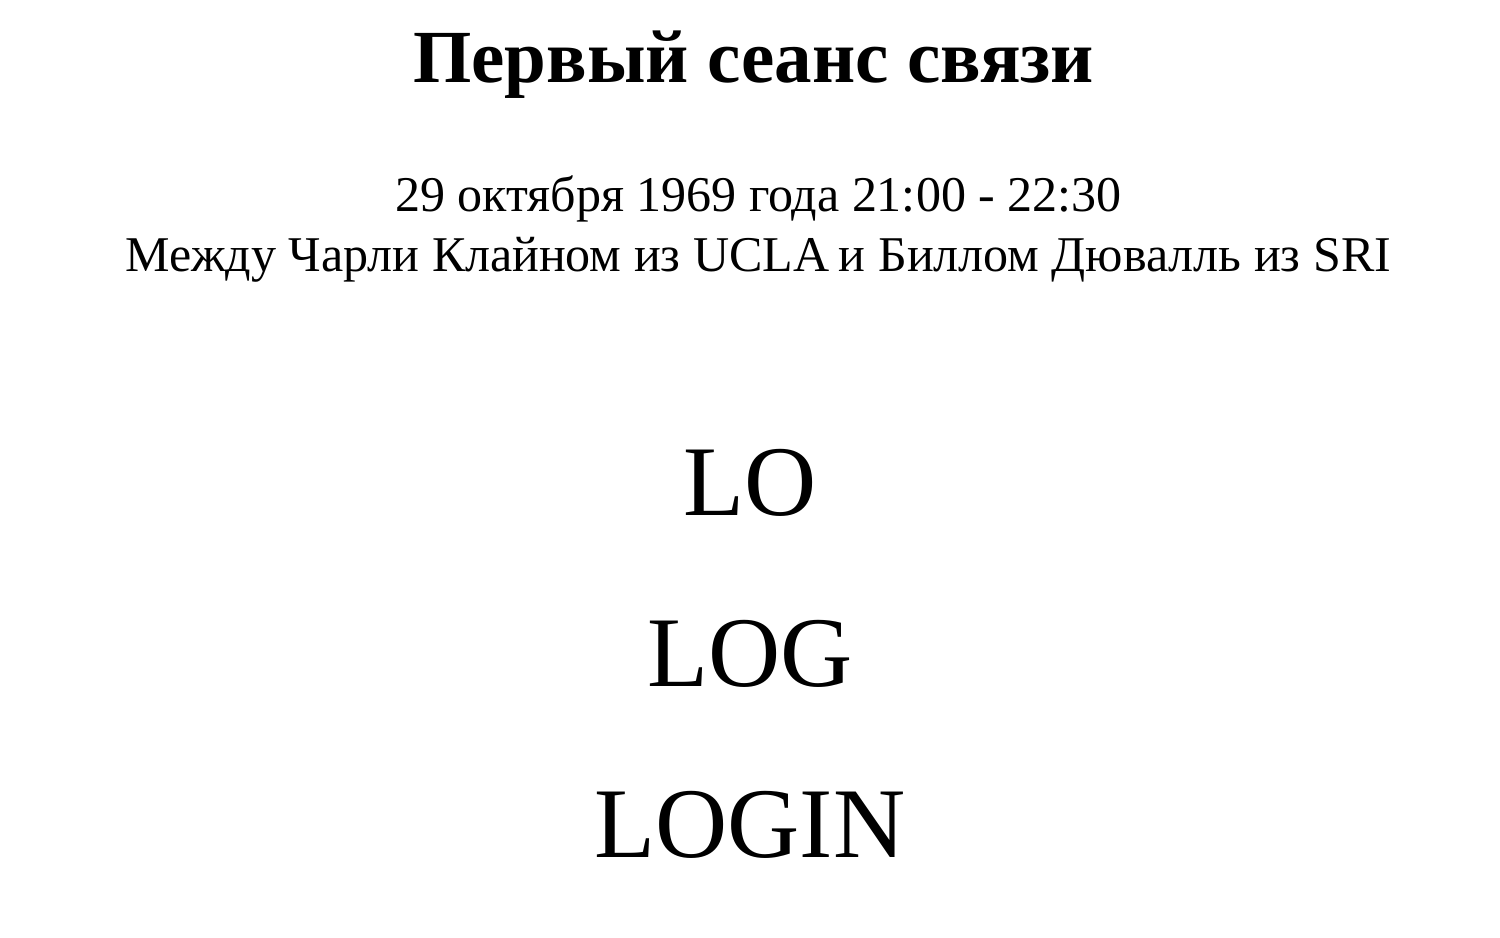

Первый сеанс связи
# 29 октября 1969 года 21:00 - 22:30
Между Чарли Клайном из UCLA и Биллом Дювалль из SRI
LO
LOG
LOGIN